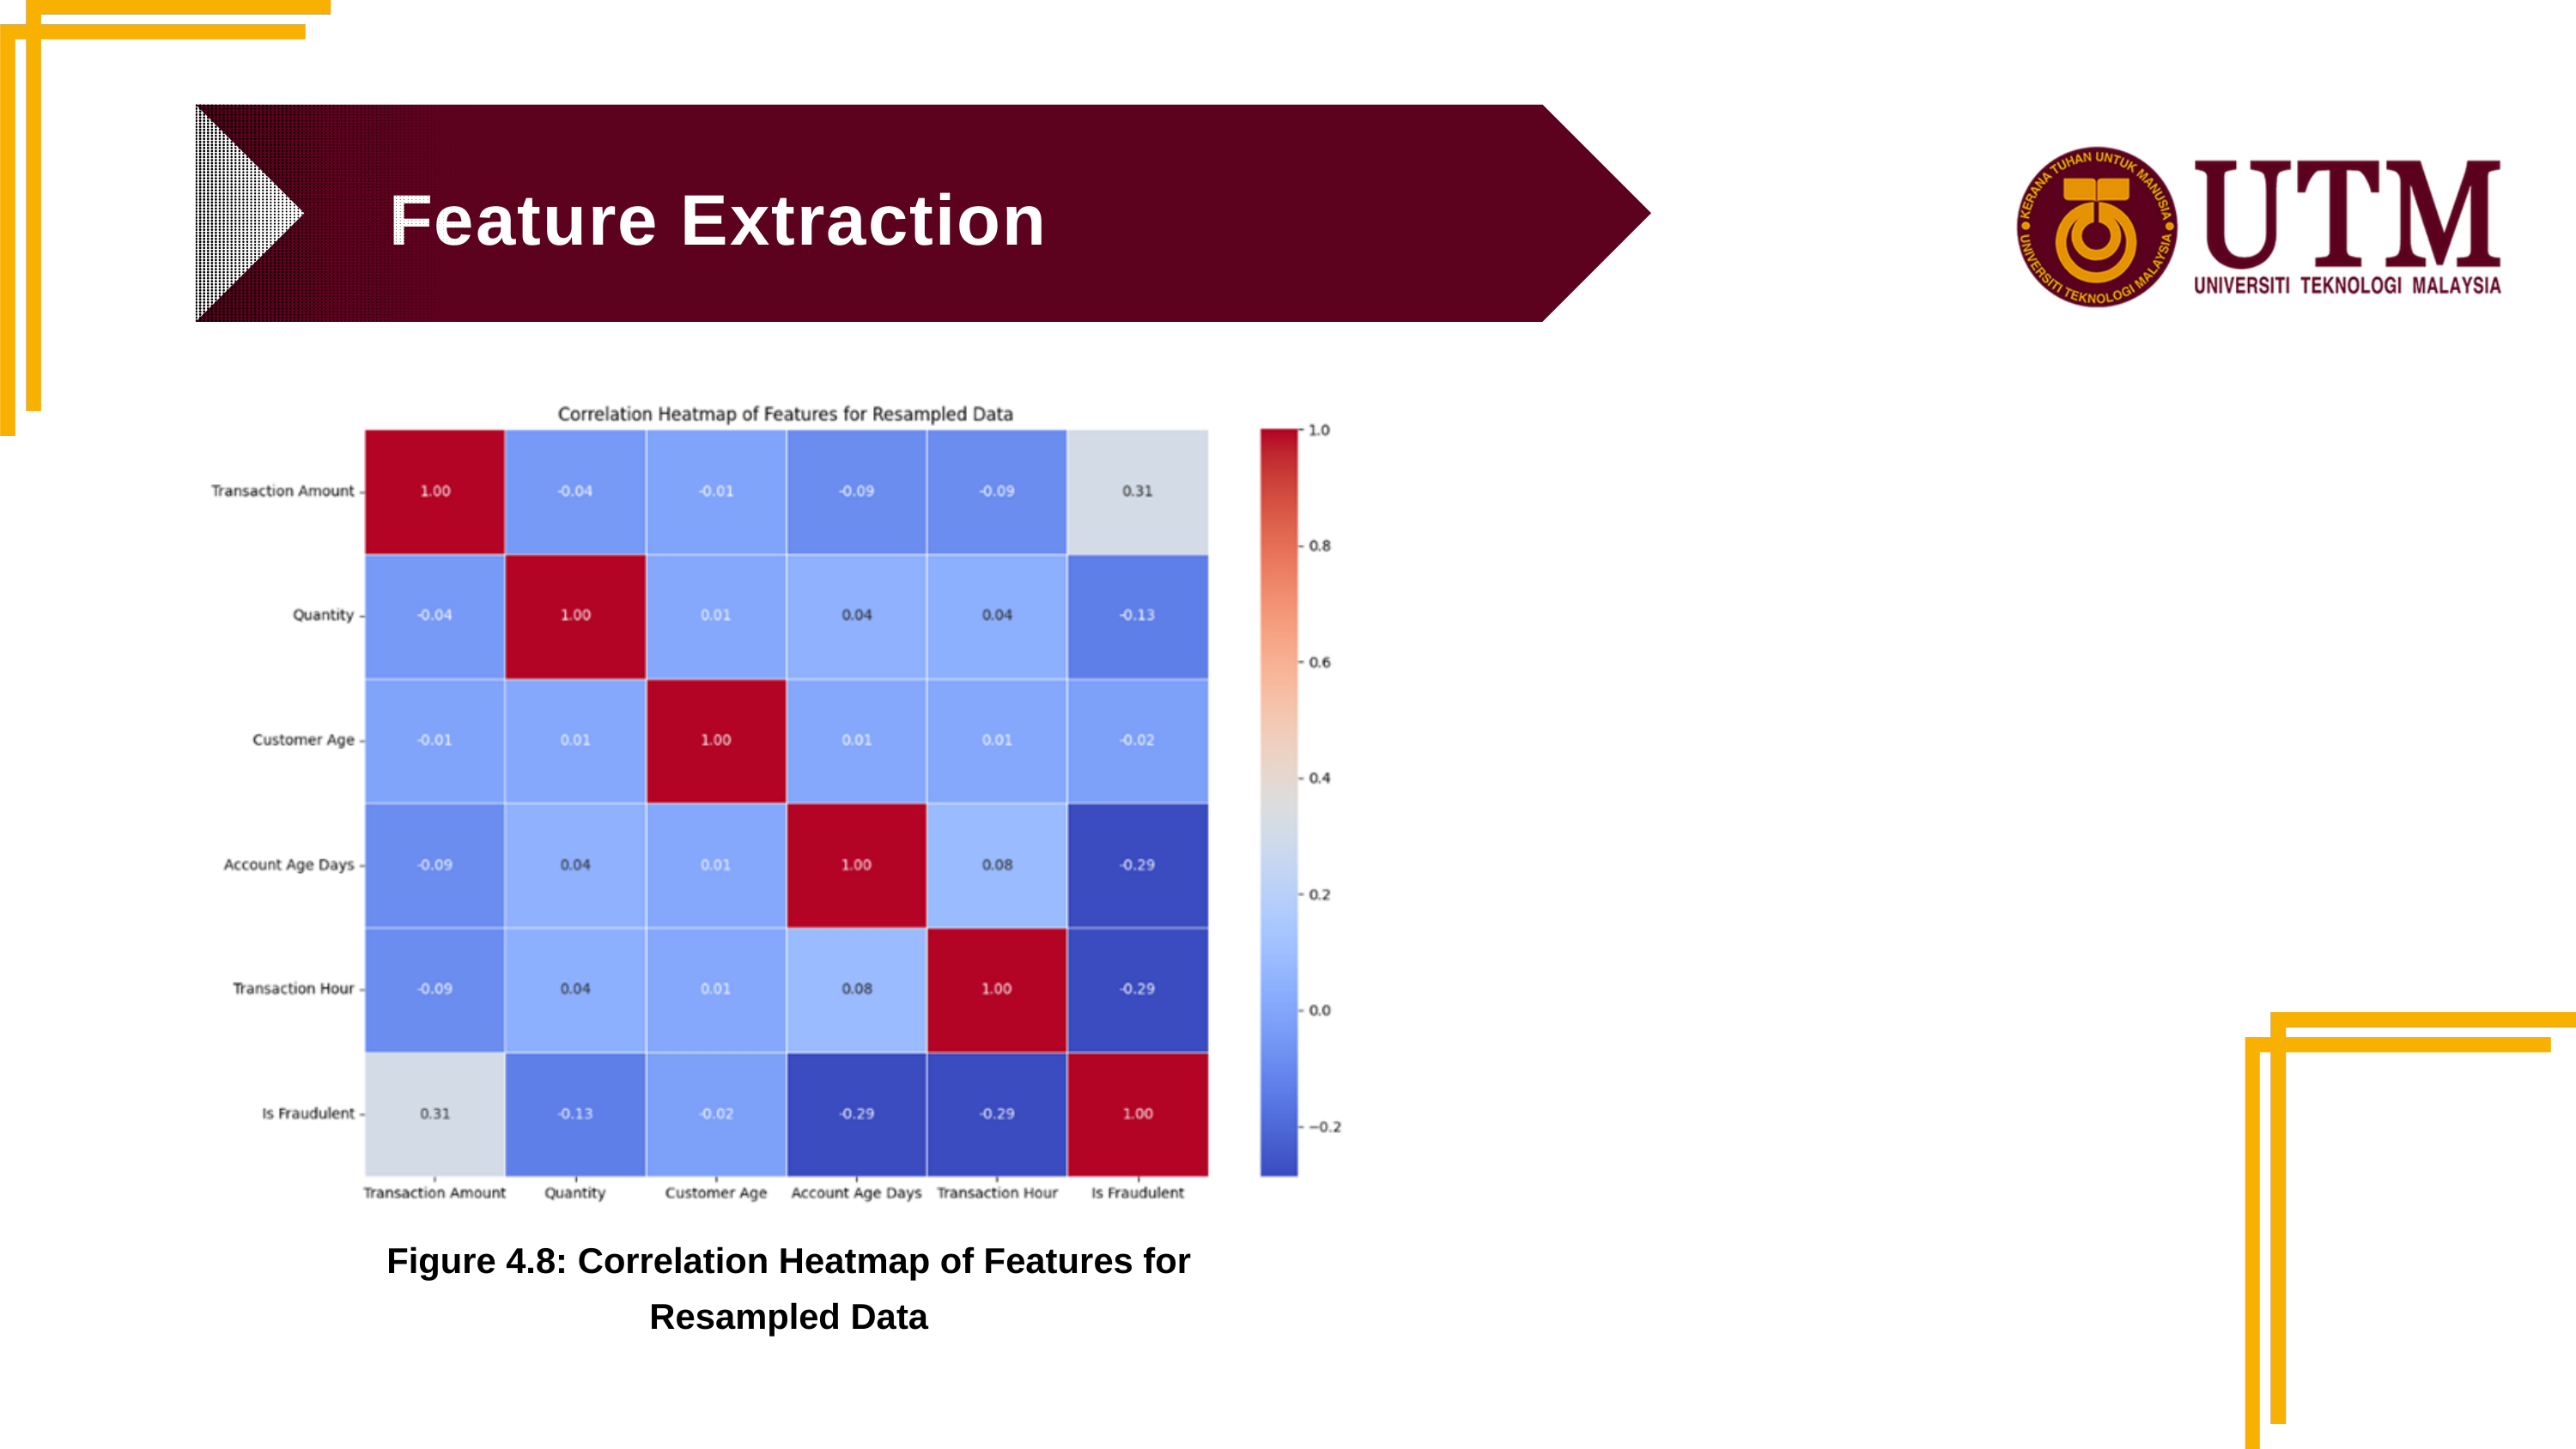

Feature Extraction

Figure 4.8: Correlation Heatmap of Features for Resampled Data